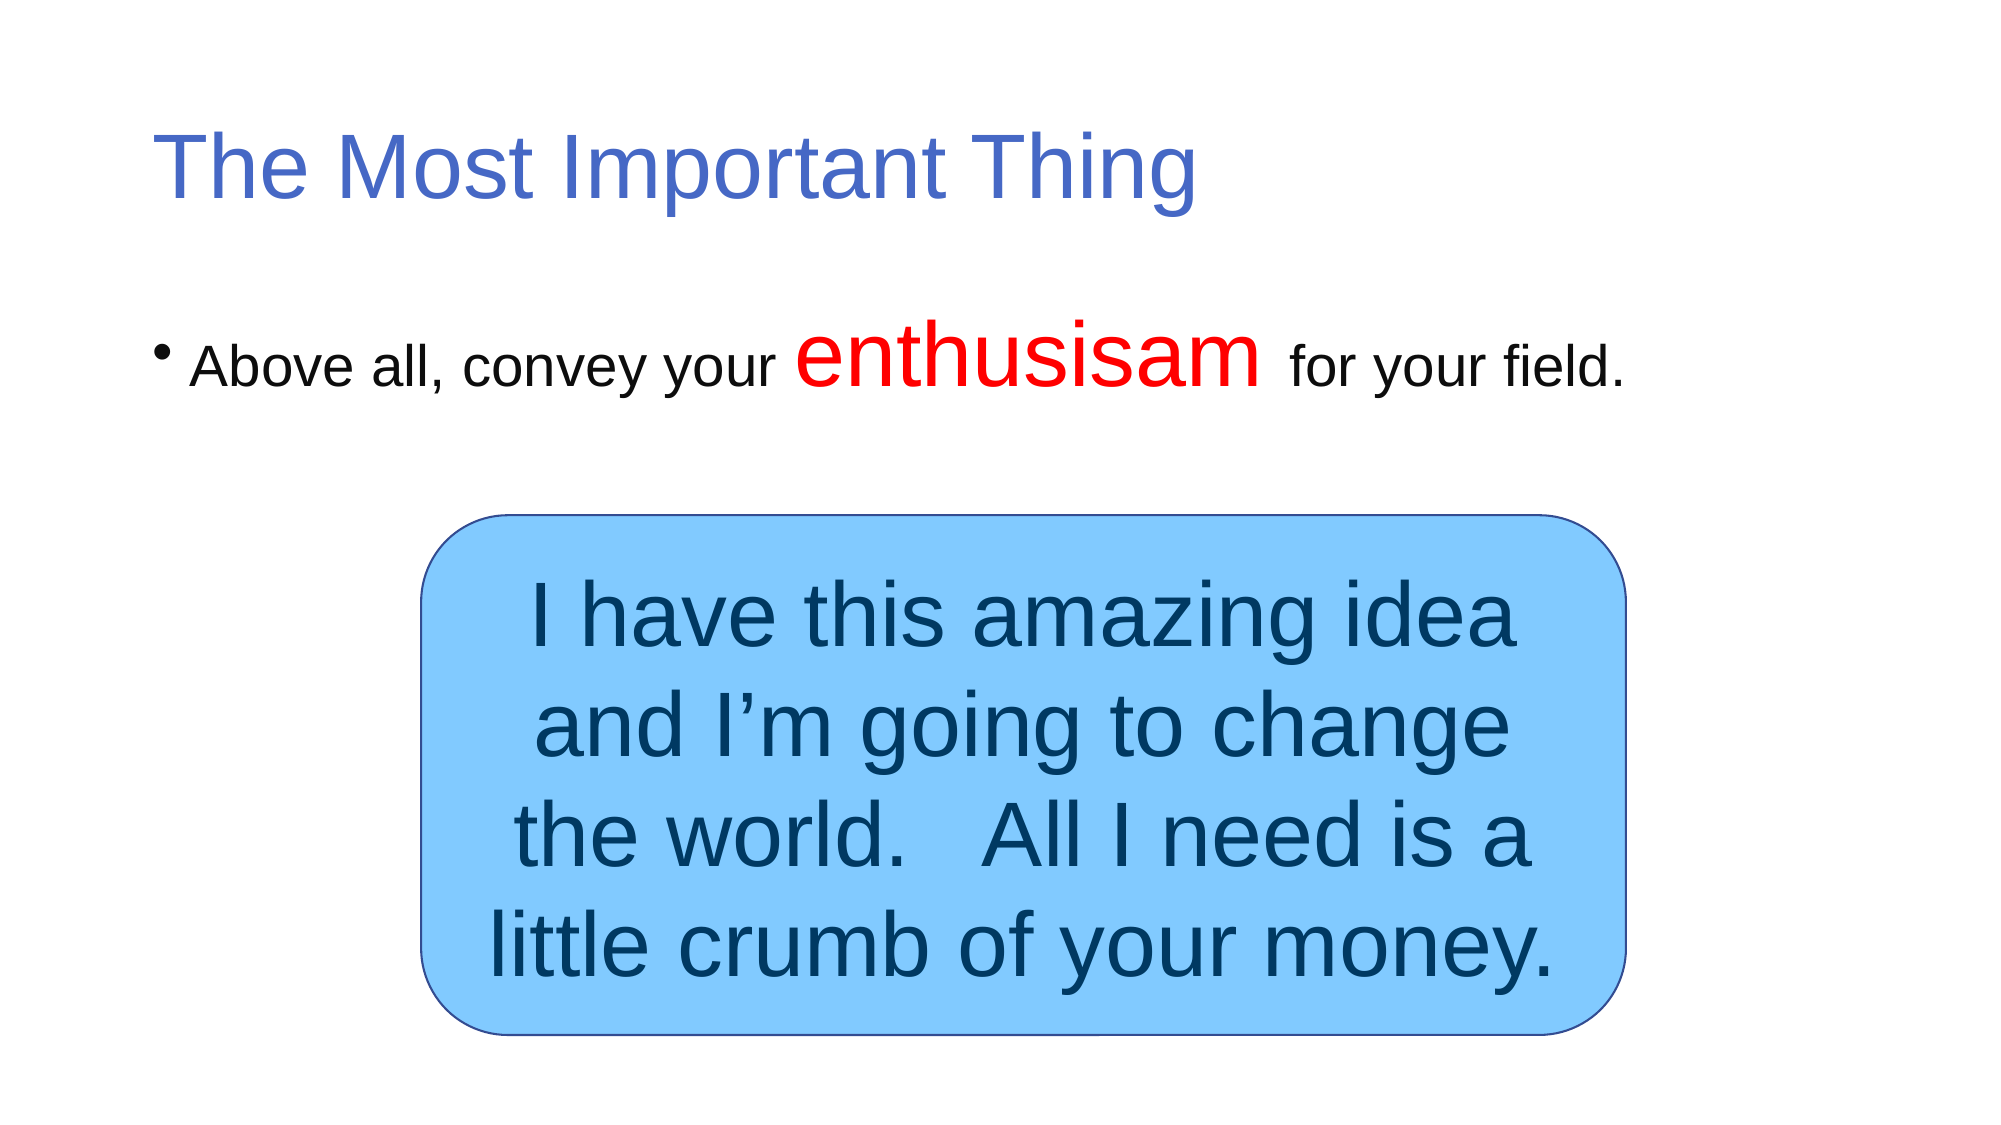

# The Most Important Thing
Above all, convey your enthusisam for your field.
I have this amazing idea and I’m going to change the world.   All I need is a little crumb of your money.